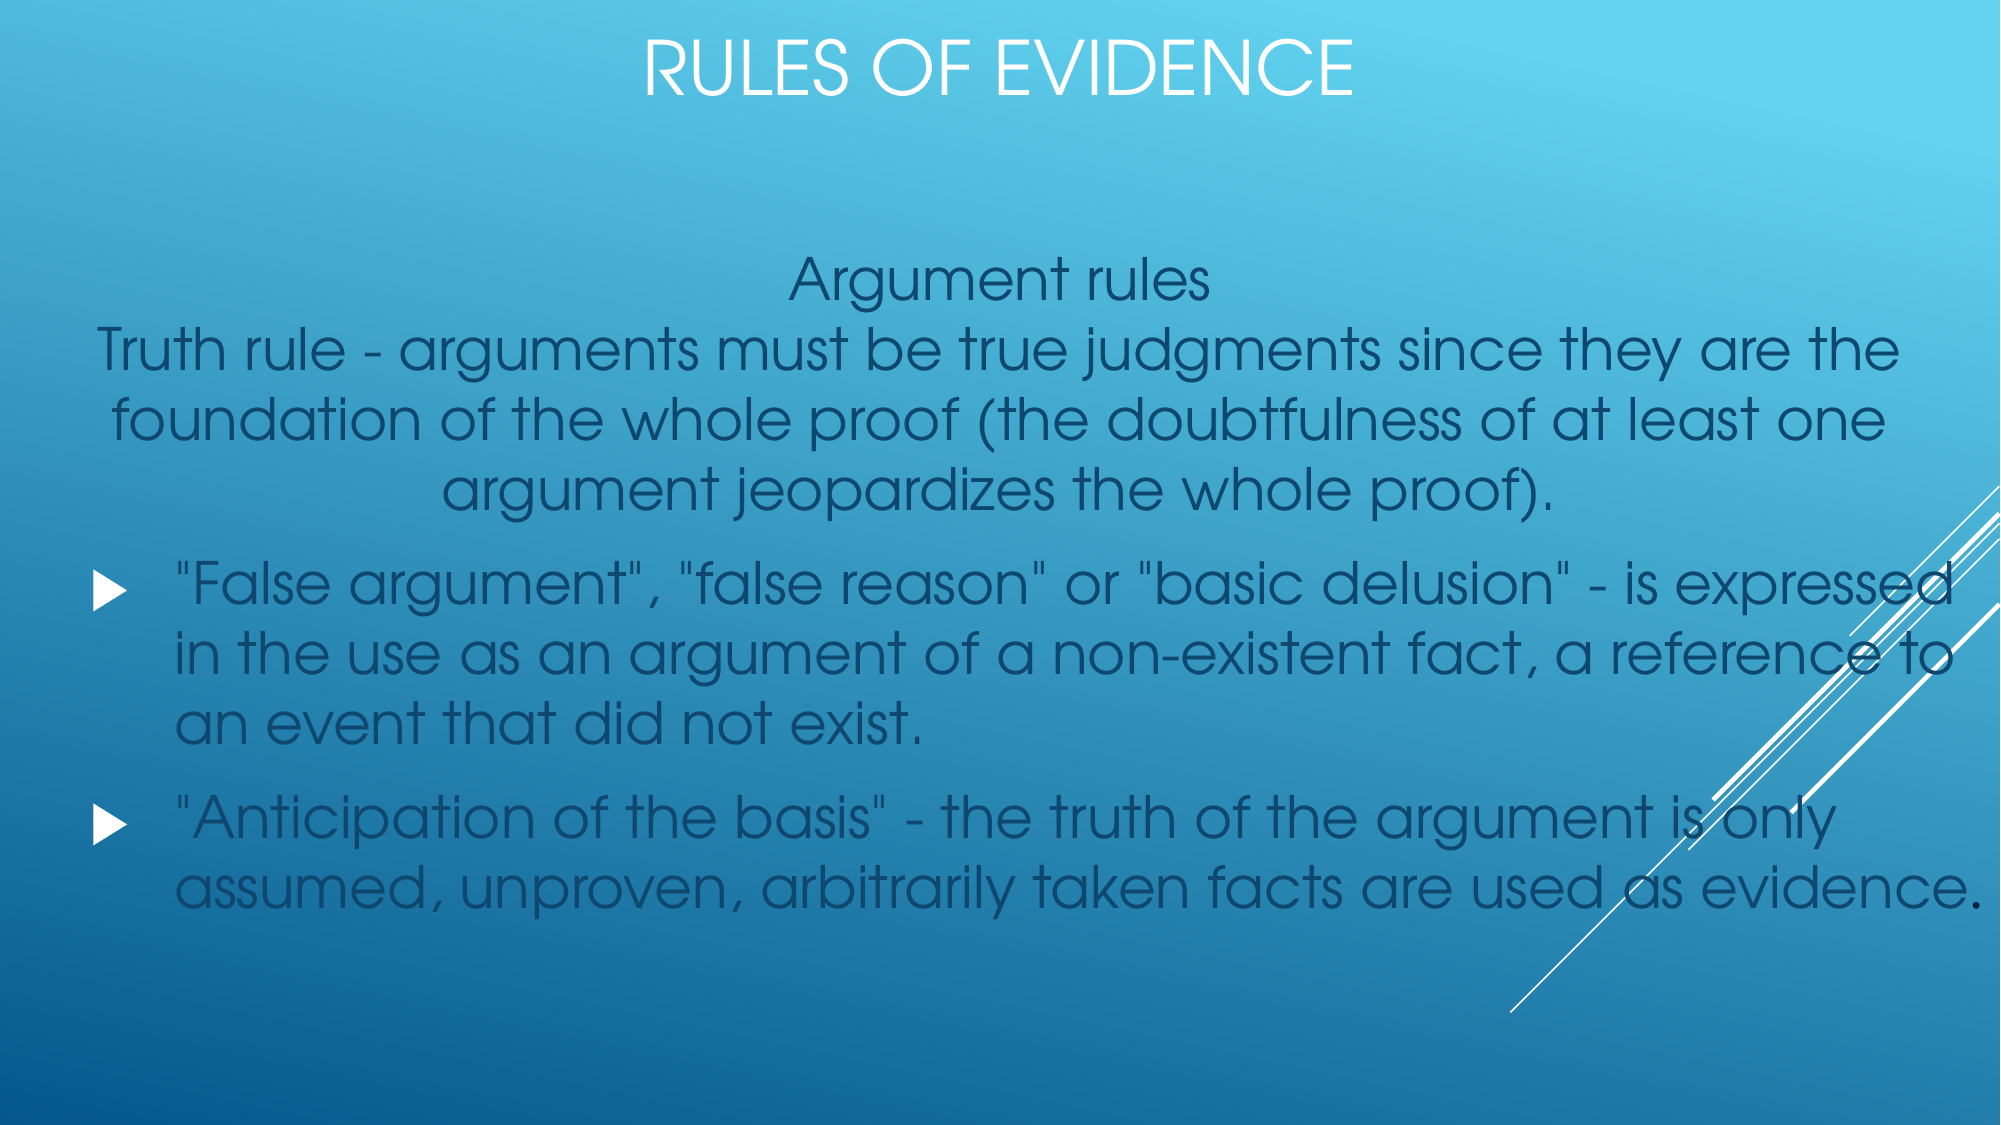

# RULES OF EVIDENCE
Argument rules
Truth rule - arguments must be true judgments since they are the foundation of the whole proof (the doubtfulness of at least one argument jeopardizes the whole proof).
"False argument", "false reason" or "basic delusion" - is expressed in the use as an argument of a non-existent fact, a reference to an event that did not exist.
"Anticipation of the basis" - the truth of the argument is only assumed, unproven, arbitrarily taken facts are used as evidence.